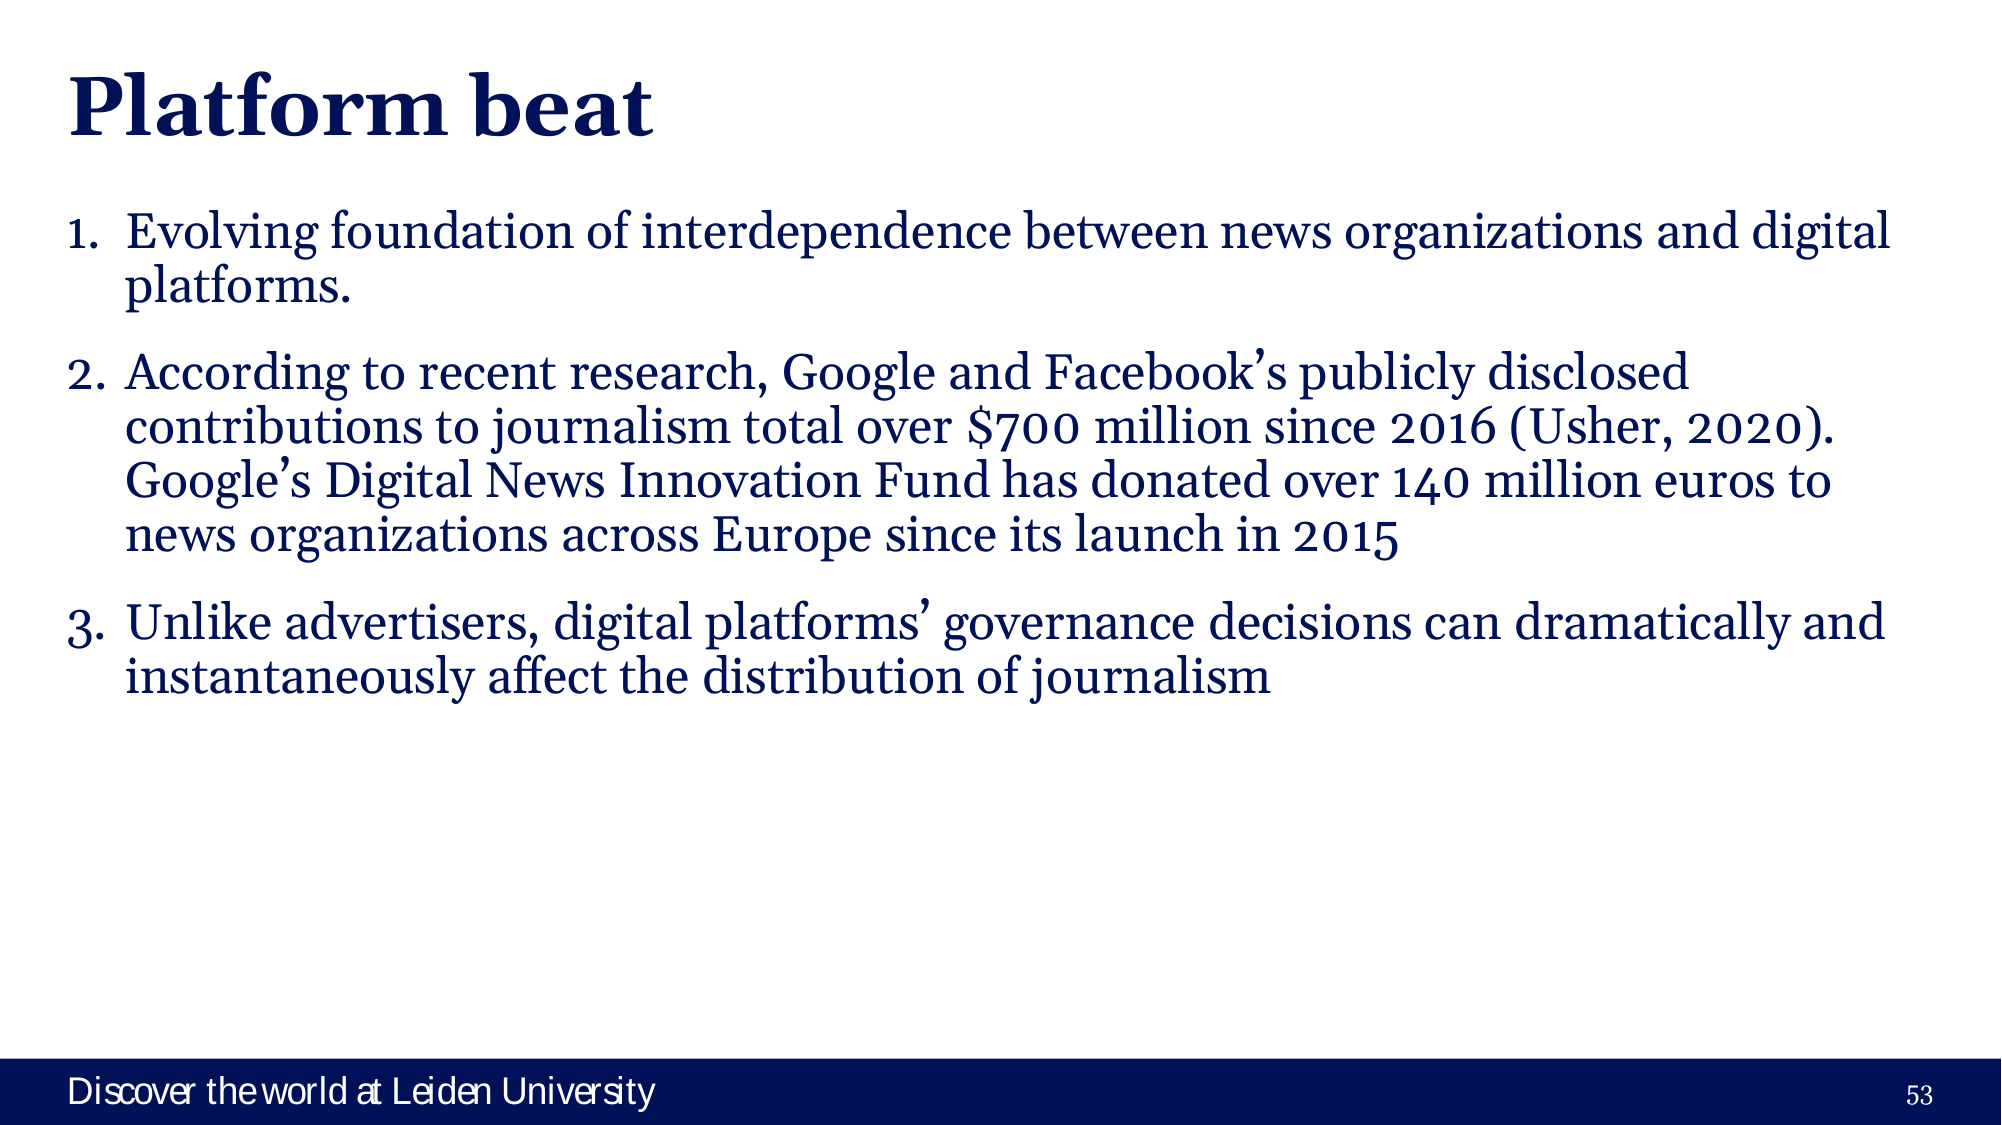

# Platform beat
Evolving foundation of interdependence between news organizations and digital platforms.
According to recent research, Google and Facebook’s publicly disclosed contributions to journalism total over $700 million since 2016 (Usher, 2020). Google’s Digital News Innovation Fund has donated over 140 million euros to news organizations across Europe since its launch in 2015
Unlike advertisers, digital platforms’ governance decisions can dramatically and instantaneously affect the distribution of journalism

53